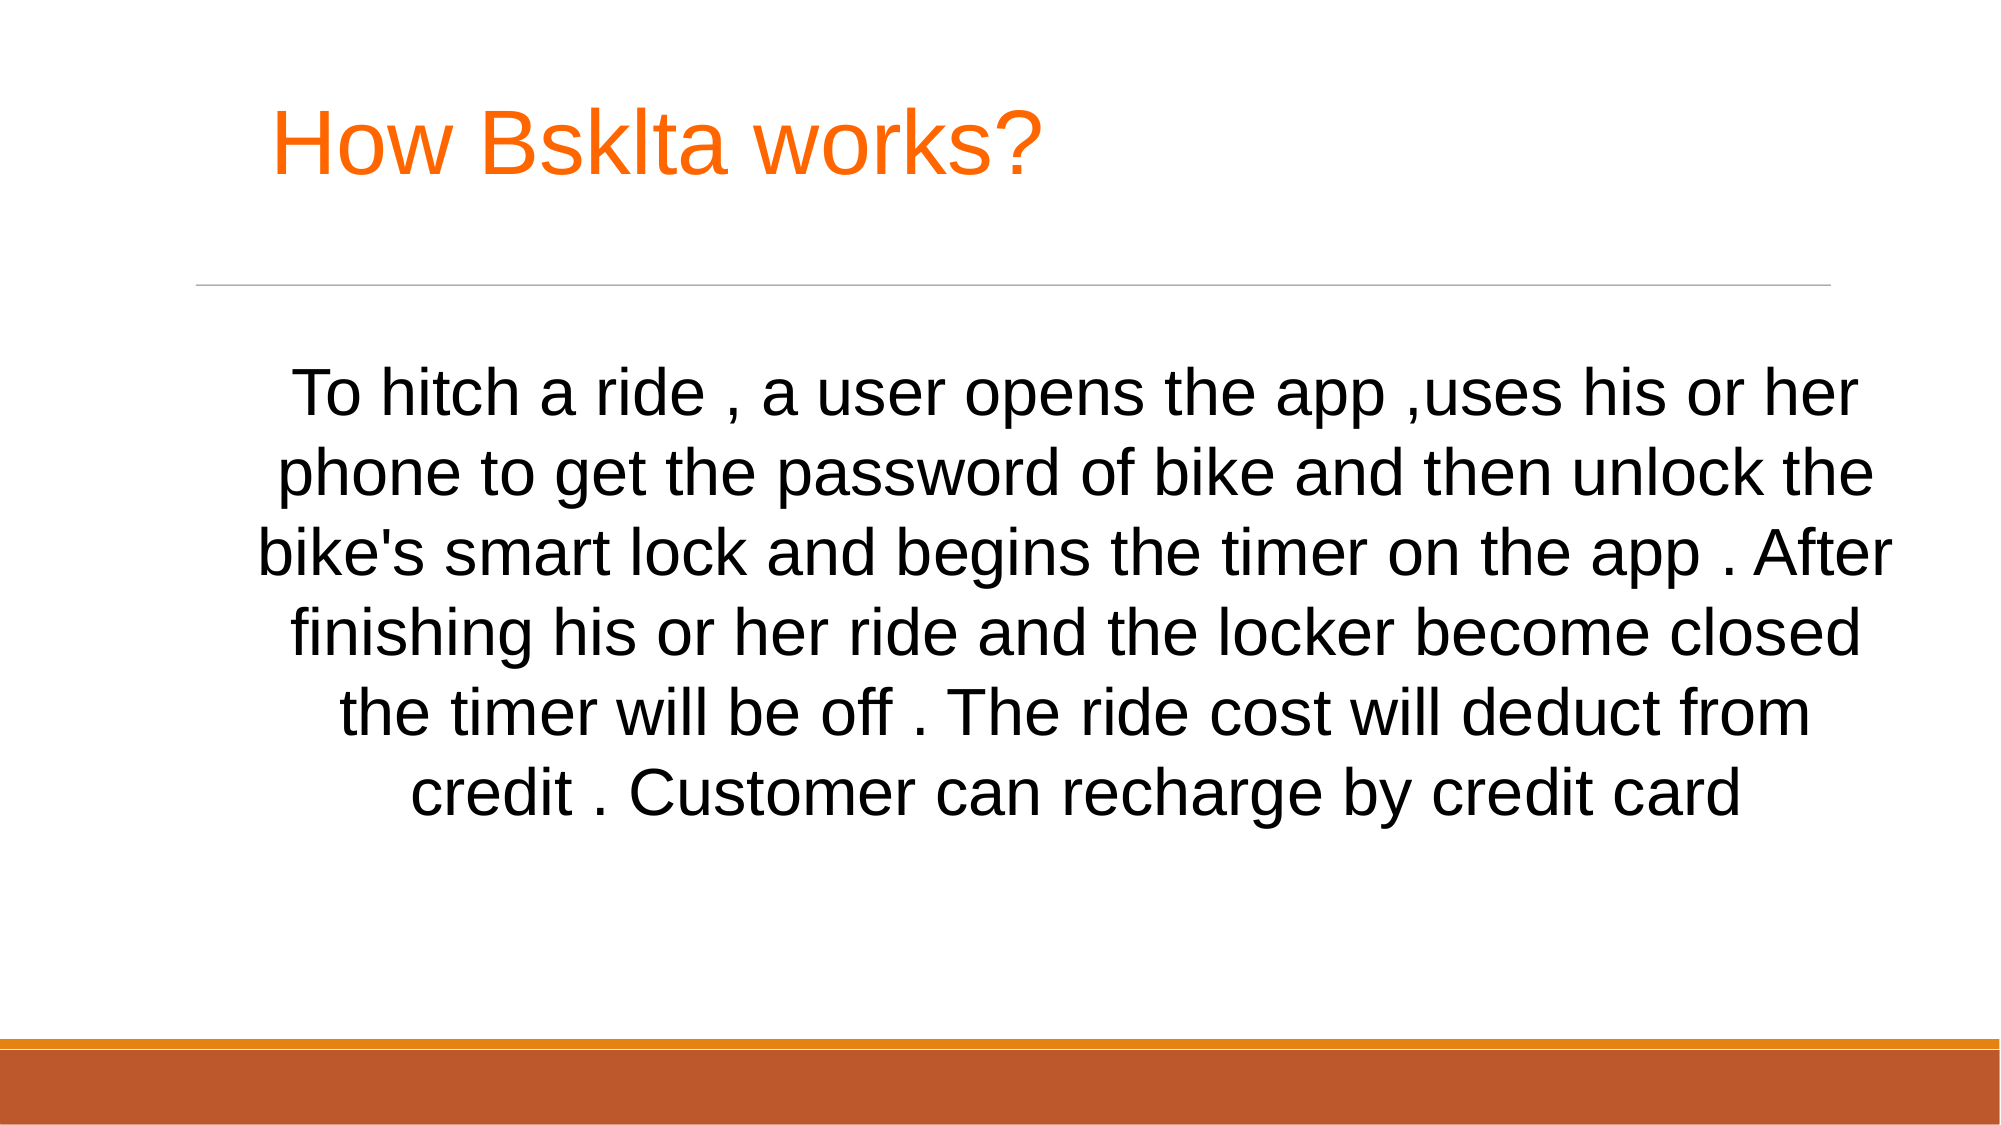

How Bsklta works?

To hitch a ride , a user opens the app ,uses his or her phone to get the password of bike and then unlock the bike's smart lock and begins the timer on the app . After finishing his or her ride and the locker become closed the timer will be off . The ride cost will deduct from credit . Customer can recharge by credit card